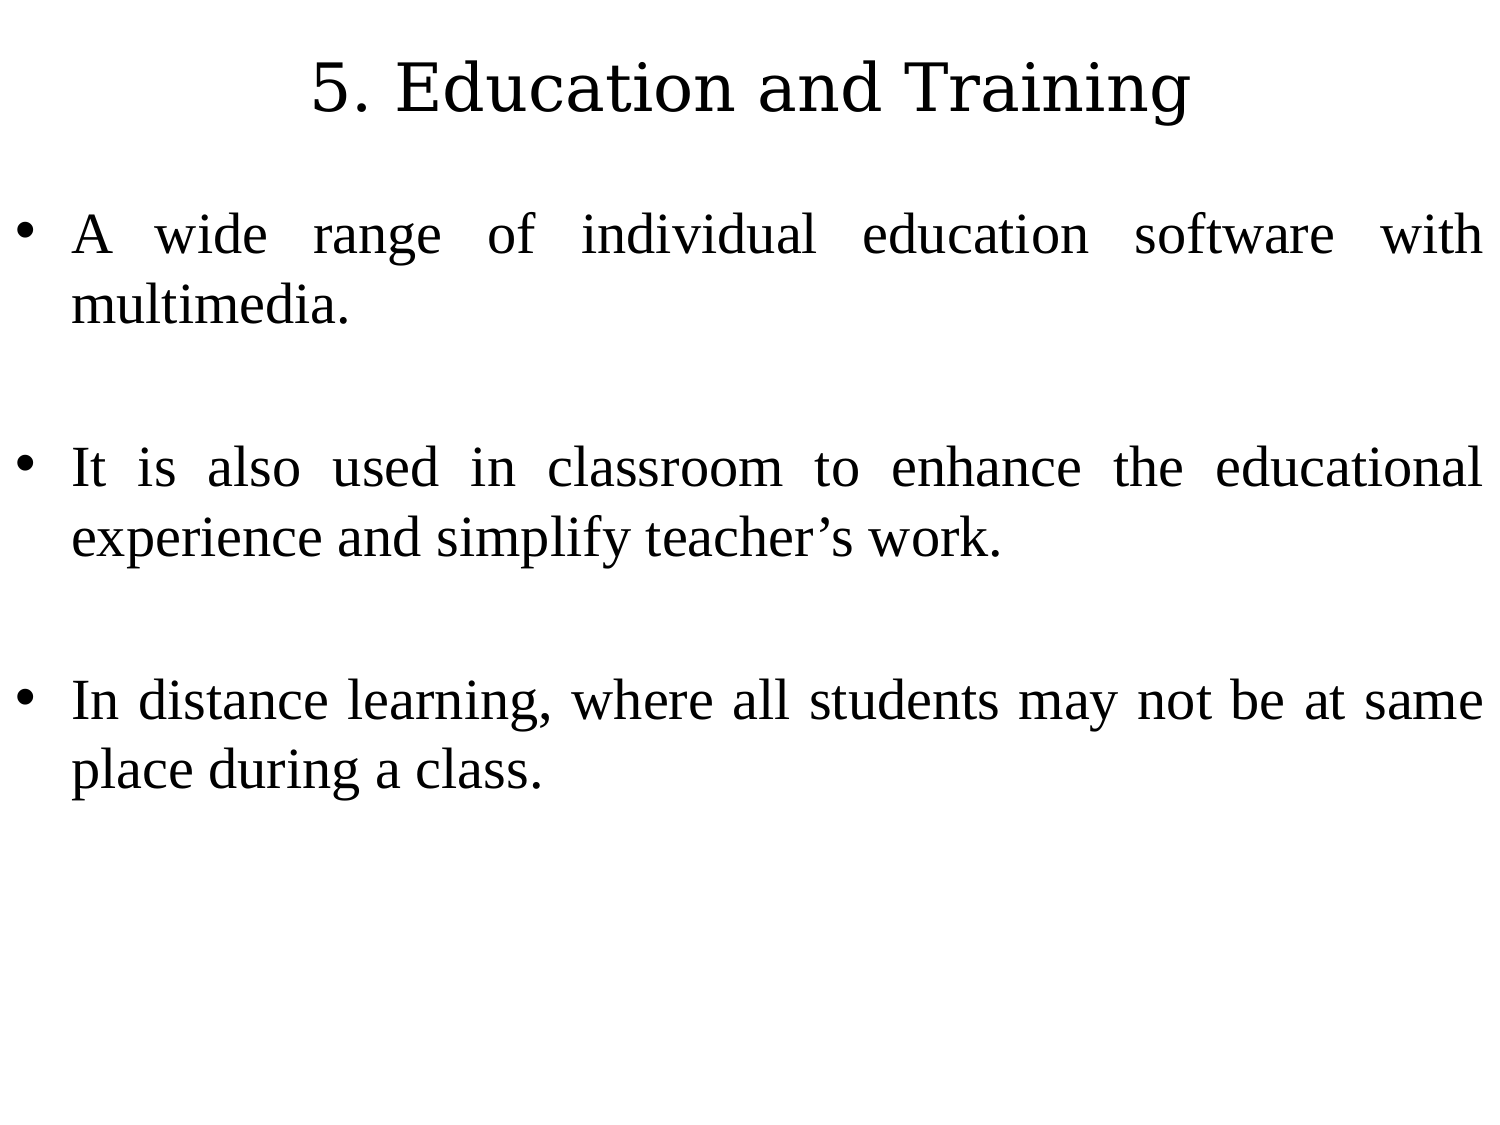

5. Education and Training
A wide range of individual education software with multimedia.

It is also used in classroom to enhance the educational experience and simplify teacher’s work.

In distance learning, where all students may not be at same place during a class.